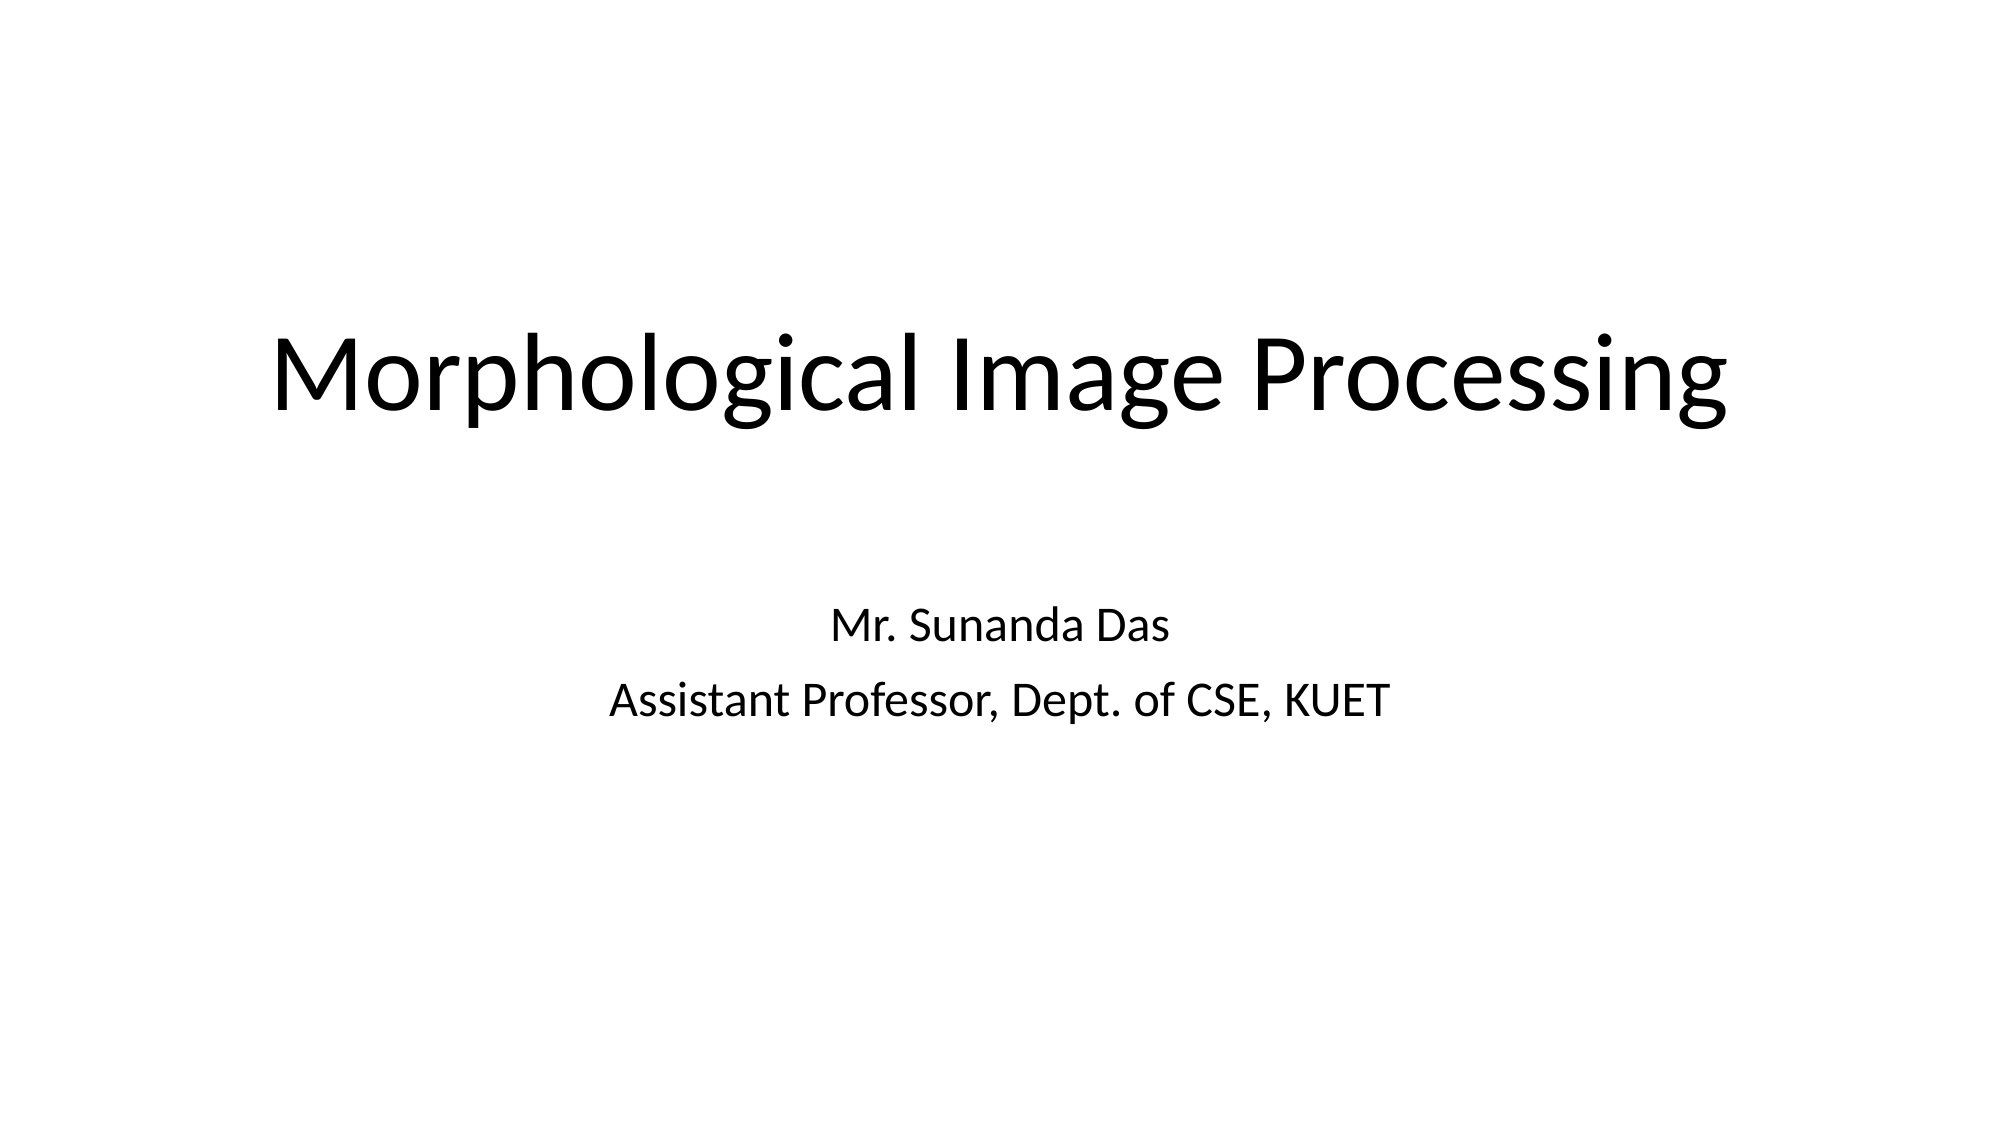

# Morphological Image Processing
Mr. Sunanda Das
Assistant Professor, Dept. of CSE, KUET